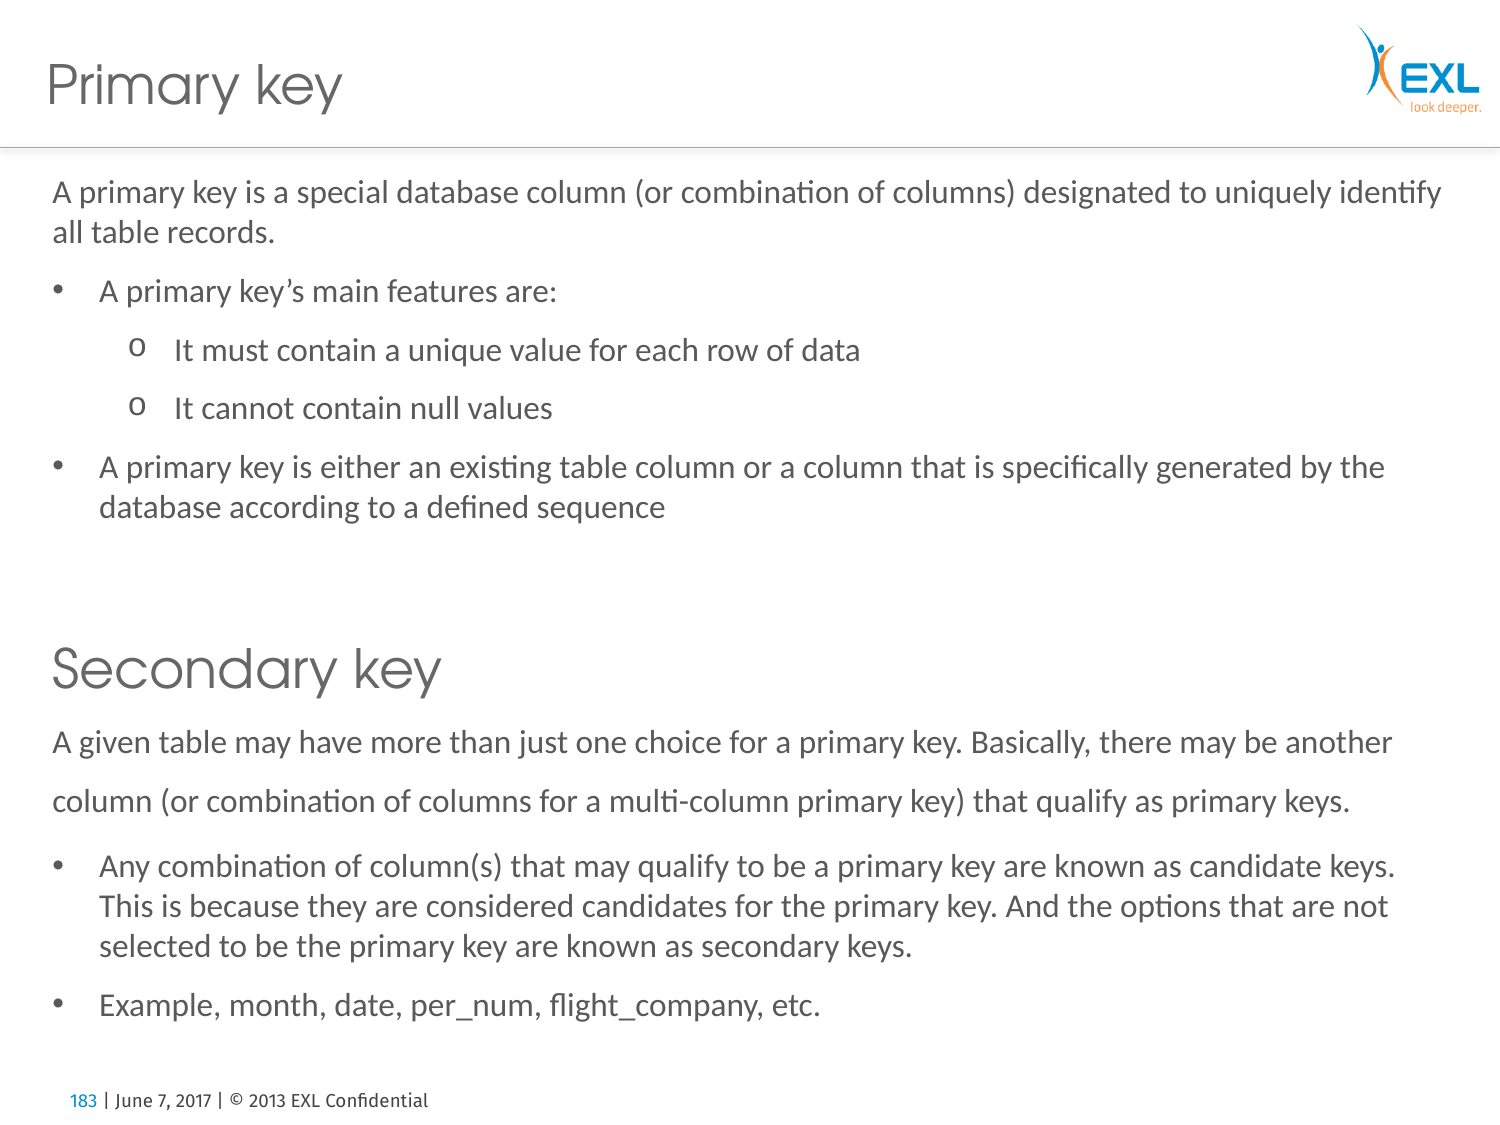

# Primary key
A primary key is a special database column (or combination of columns) designated to uniquely identify all table records.
A primary key’s main features are:
It must contain a unique value for each row of data
It cannot contain null values
A primary key is either an existing table column or a column that is specifically generated by the database according to a defined sequence

Secondary key
A given table may have more than just one choice for a primary key. Basically, there may be another column (or combination of columns for a multi-column primary key) that qualify as primary keys.
Any combination of column(s) that may qualify to be a primary key are known as candidate keys. This is because they are considered candidates for the primary key. And the options that are not selected to be the primary key are known as secondary keys.
Example, month, date, per_num, flight_company, etc.